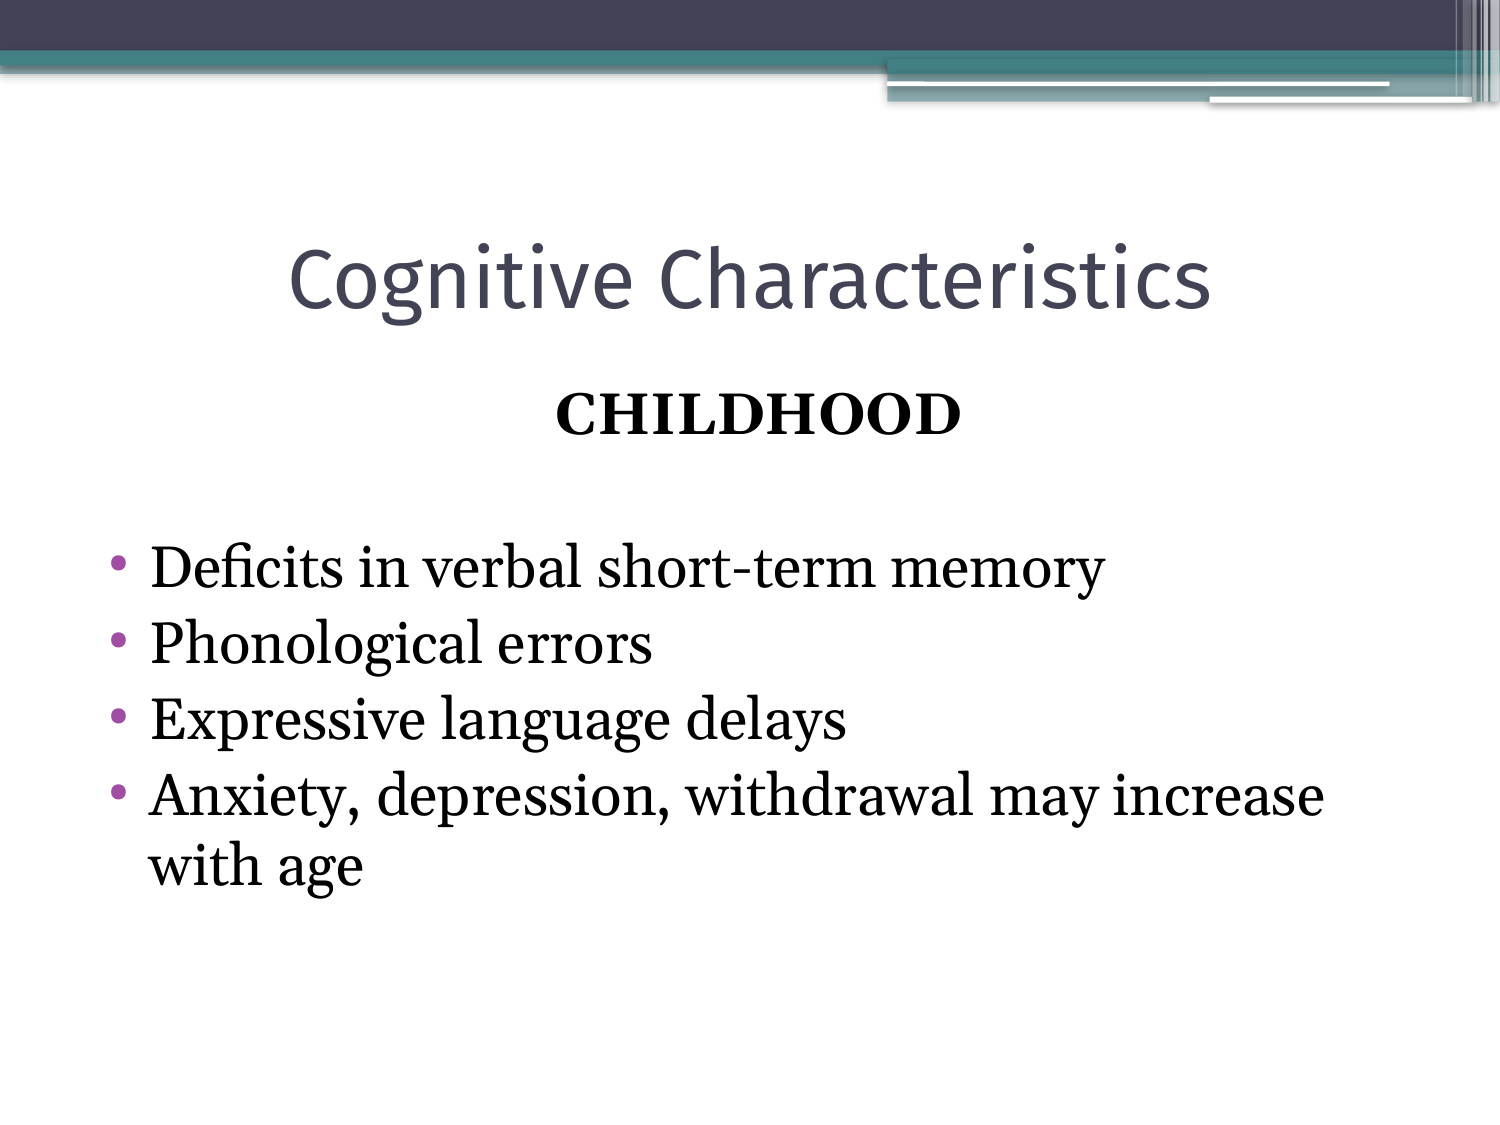

# Cognitive Characteristics
CHILDHOOD

Deficits in verbal short-term memory
Phonological errors
Expressive language delays
Anxiety, depression, withdrawal may increase with age